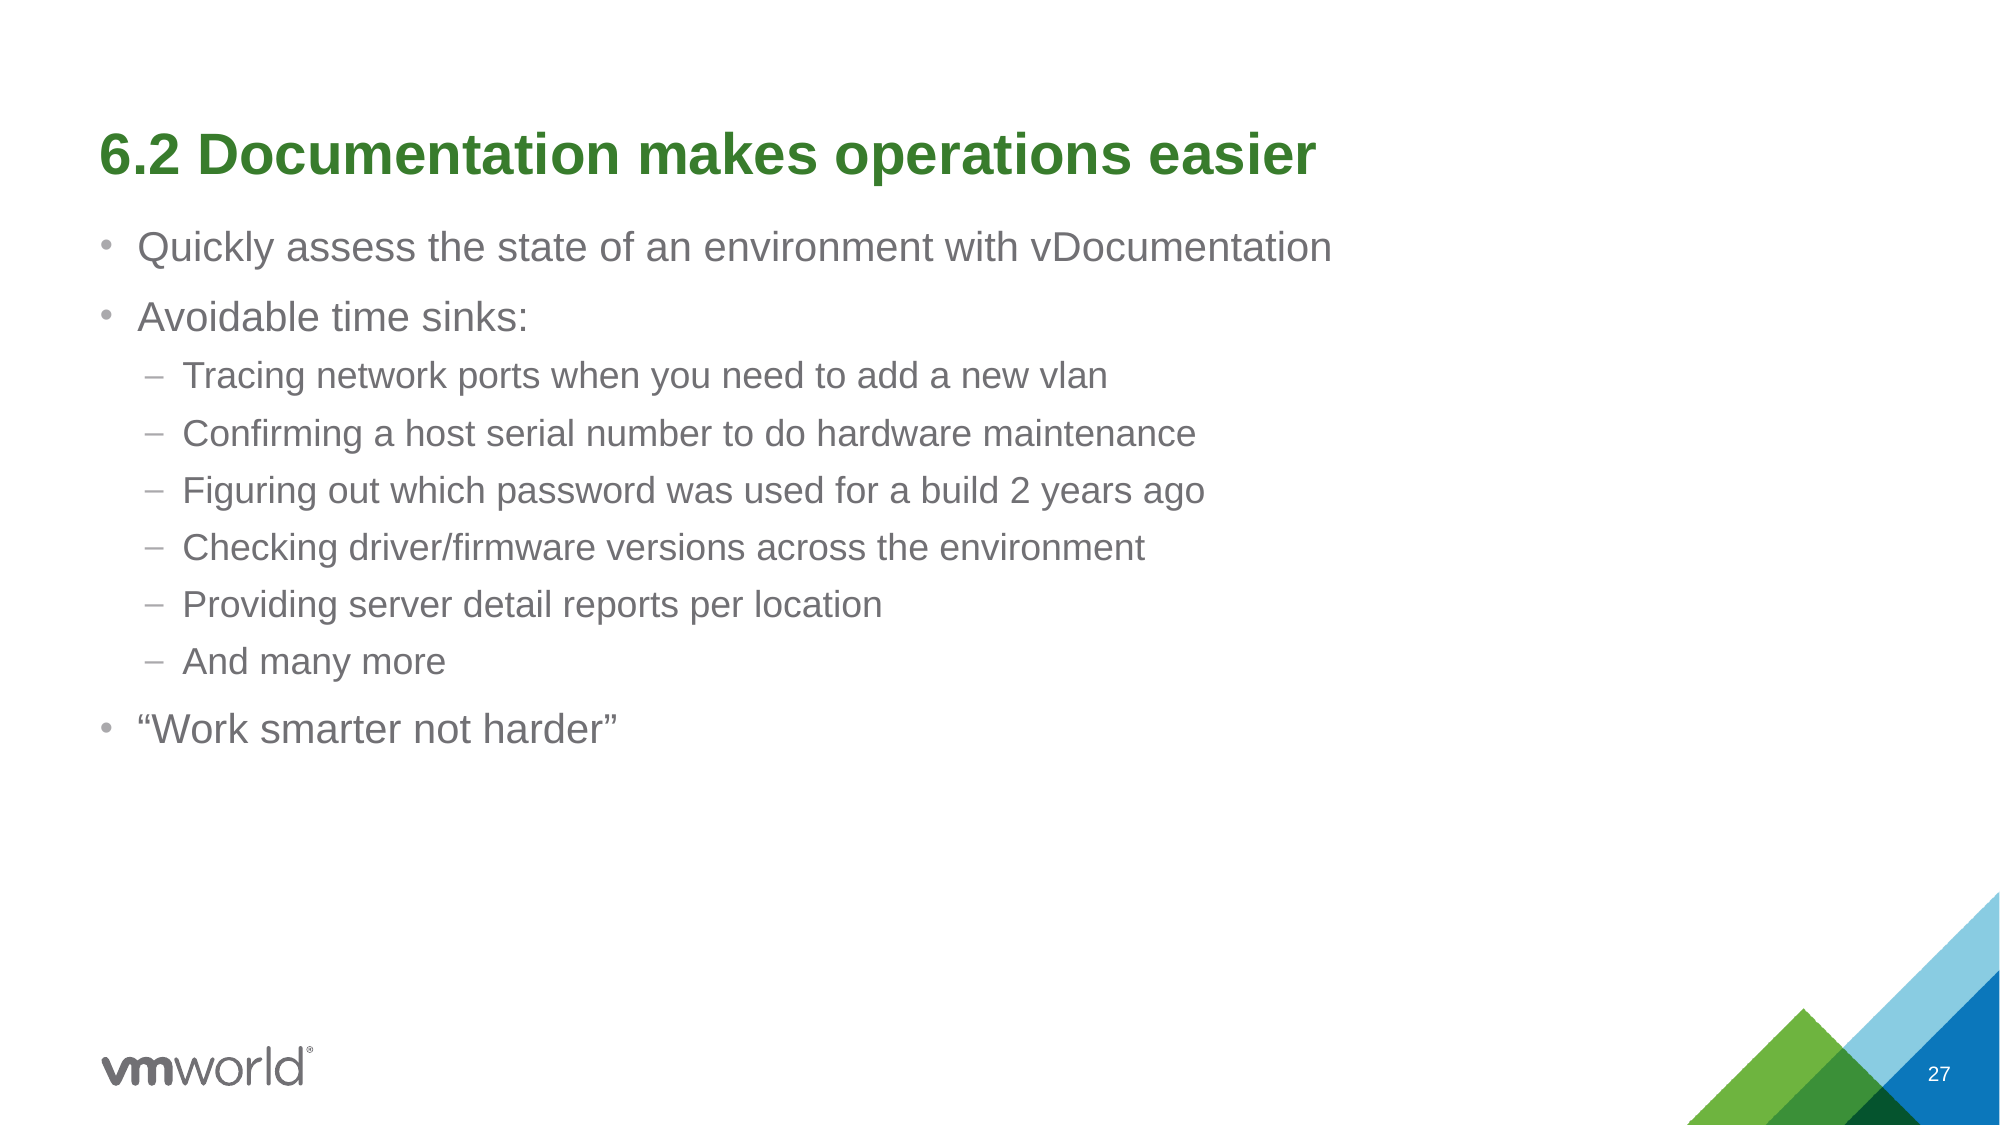

# 6.2 Documentation makes operations easier
Quickly assess the state of an environment with vDocumentation
Avoidable time sinks:
Tracing network ports when you need to add a new vlan
Confirming a host serial number to do hardware maintenance
Figuring out which password was used for a build 2 years ago
Checking driver/firmware versions across the environment
Providing server detail reports per location
And many more
“Work smarter not harder”

27